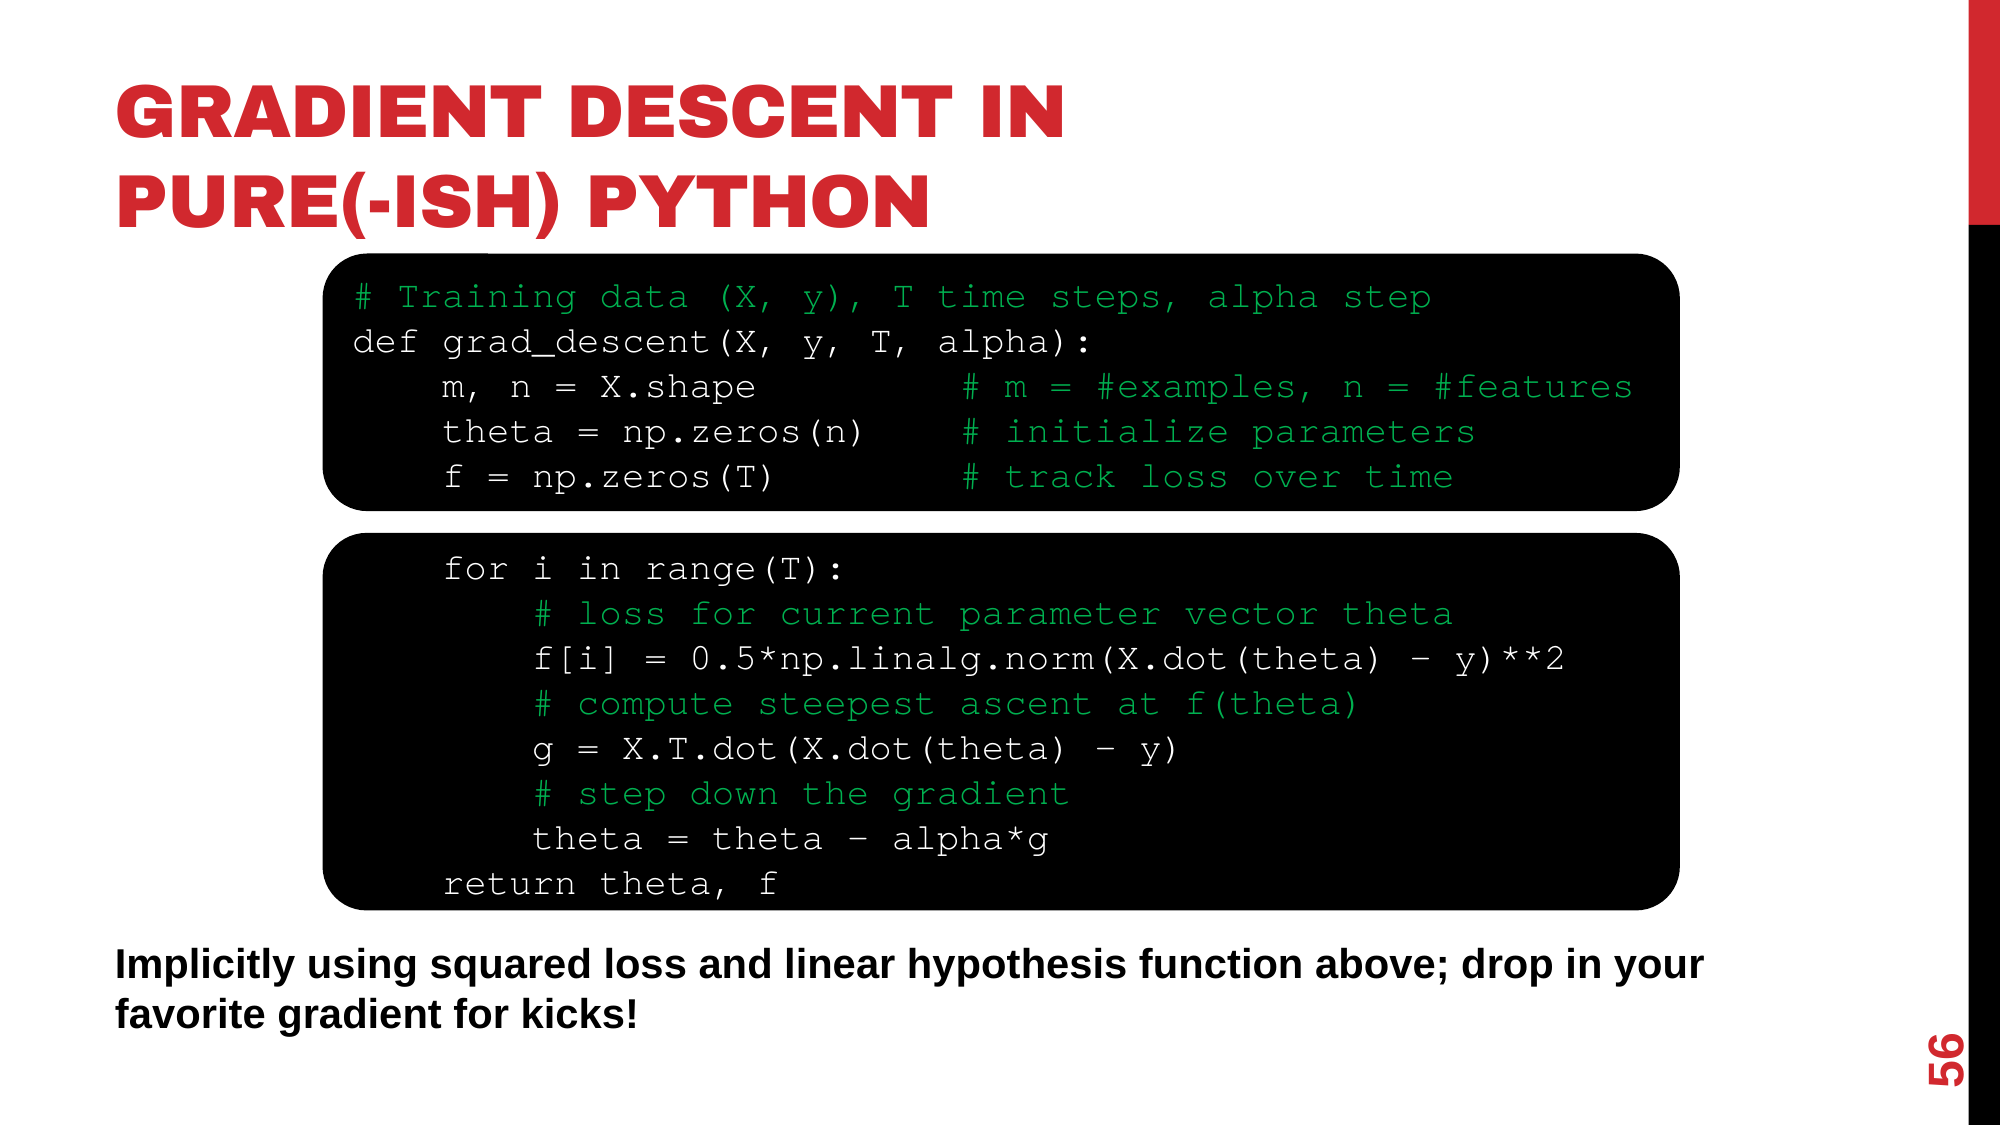

# Gradient descent in Pure(-ish) python
# Training data (X, y), T time steps, alpha step
def grad_descent(X, y, T, alpha):
    m, n = X.shape         # m = #examples, n = #features
    theta = np.zeros(n)    # initialize parameters
    f = np.zeros(T)        # track loss over time
    for i in range(T):
        # loss for current parameter vector theta
        f[i] = 0.5*np.linalg.norm(X.dot(theta) – y)**2
        # compute steepest ascent at f(theta)
        g = X.T.dot(X.dot(theta) – y)
        # step down the gradient
        theta = theta – alpha*g
    return theta, f
Implicitly using squared loss and linear hypothesis function above; drop in your favorite gradient for kicks!
56